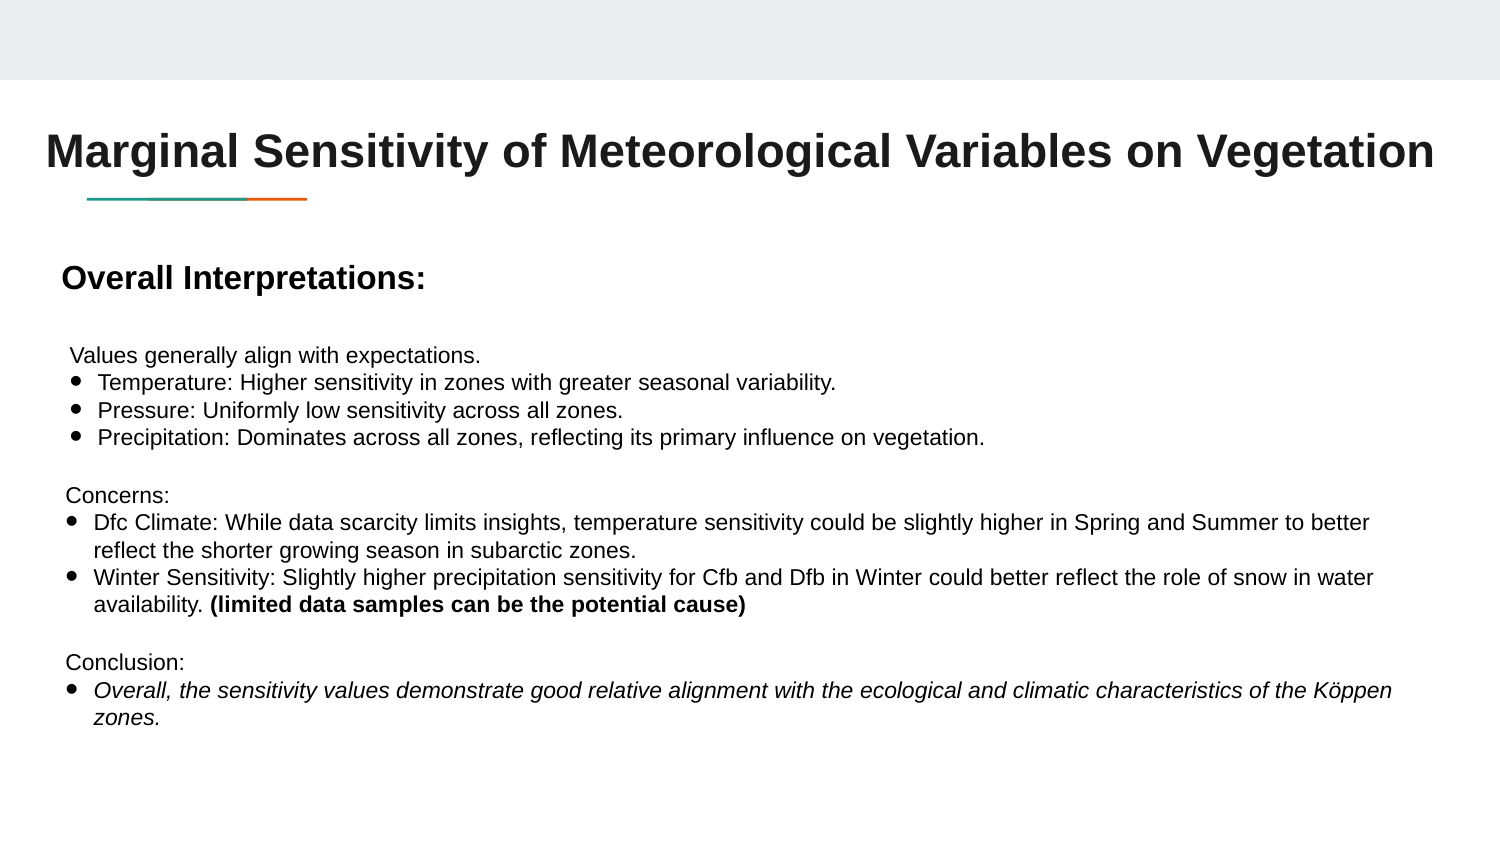

# Marginal Sensitivity of Meteorological Variables on Vegetation
Overall Interpretations:
Values generally align with expectations.
Temperature: Higher sensitivity in zones with greater seasonal variability.
Pressure: Uniformly low sensitivity across all zones.
Precipitation: Dominates across all zones, reflecting its primary influence on vegetation.
Concerns:
Dfc Climate: While data scarcity limits insights, temperature sensitivity could be slightly higher in Spring and Summer to better reflect the shorter growing season in subarctic zones.
Winter Sensitivity: Slightly higher precipitation sensitivity for Cfb and Dfb in Winter could better reflect the role of snow in water availability. (limited data samples can be the potential cause)
Conclusion:
Overall, the sensitivity values demonstrate good relative alignment with the ecological and climatic characteristics of the Köppen zones.